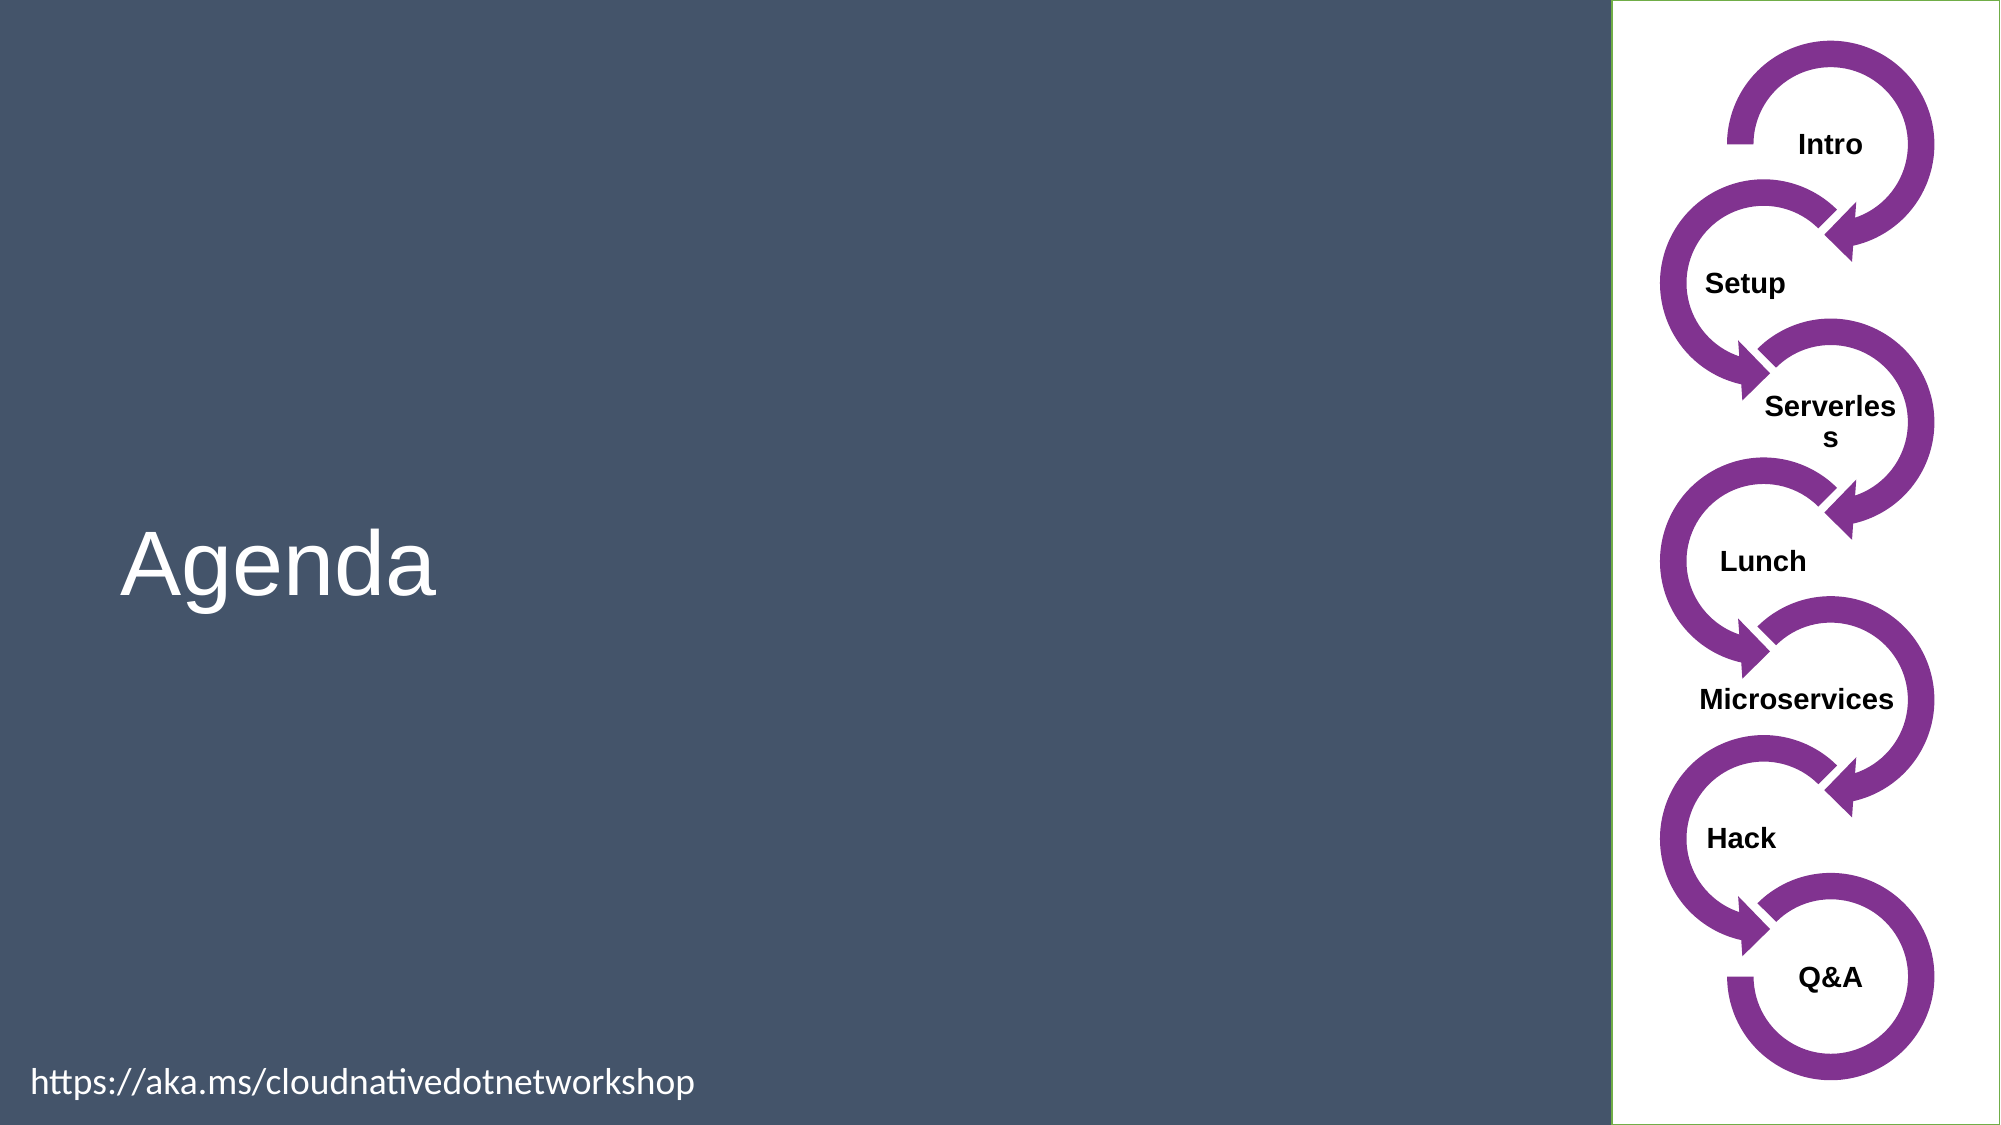

Intro

Setup

Serverless

Lunch

Microservices

Hack

Q&A
# Agenda
https://aka.ms/cloudnativedotnetworkshop